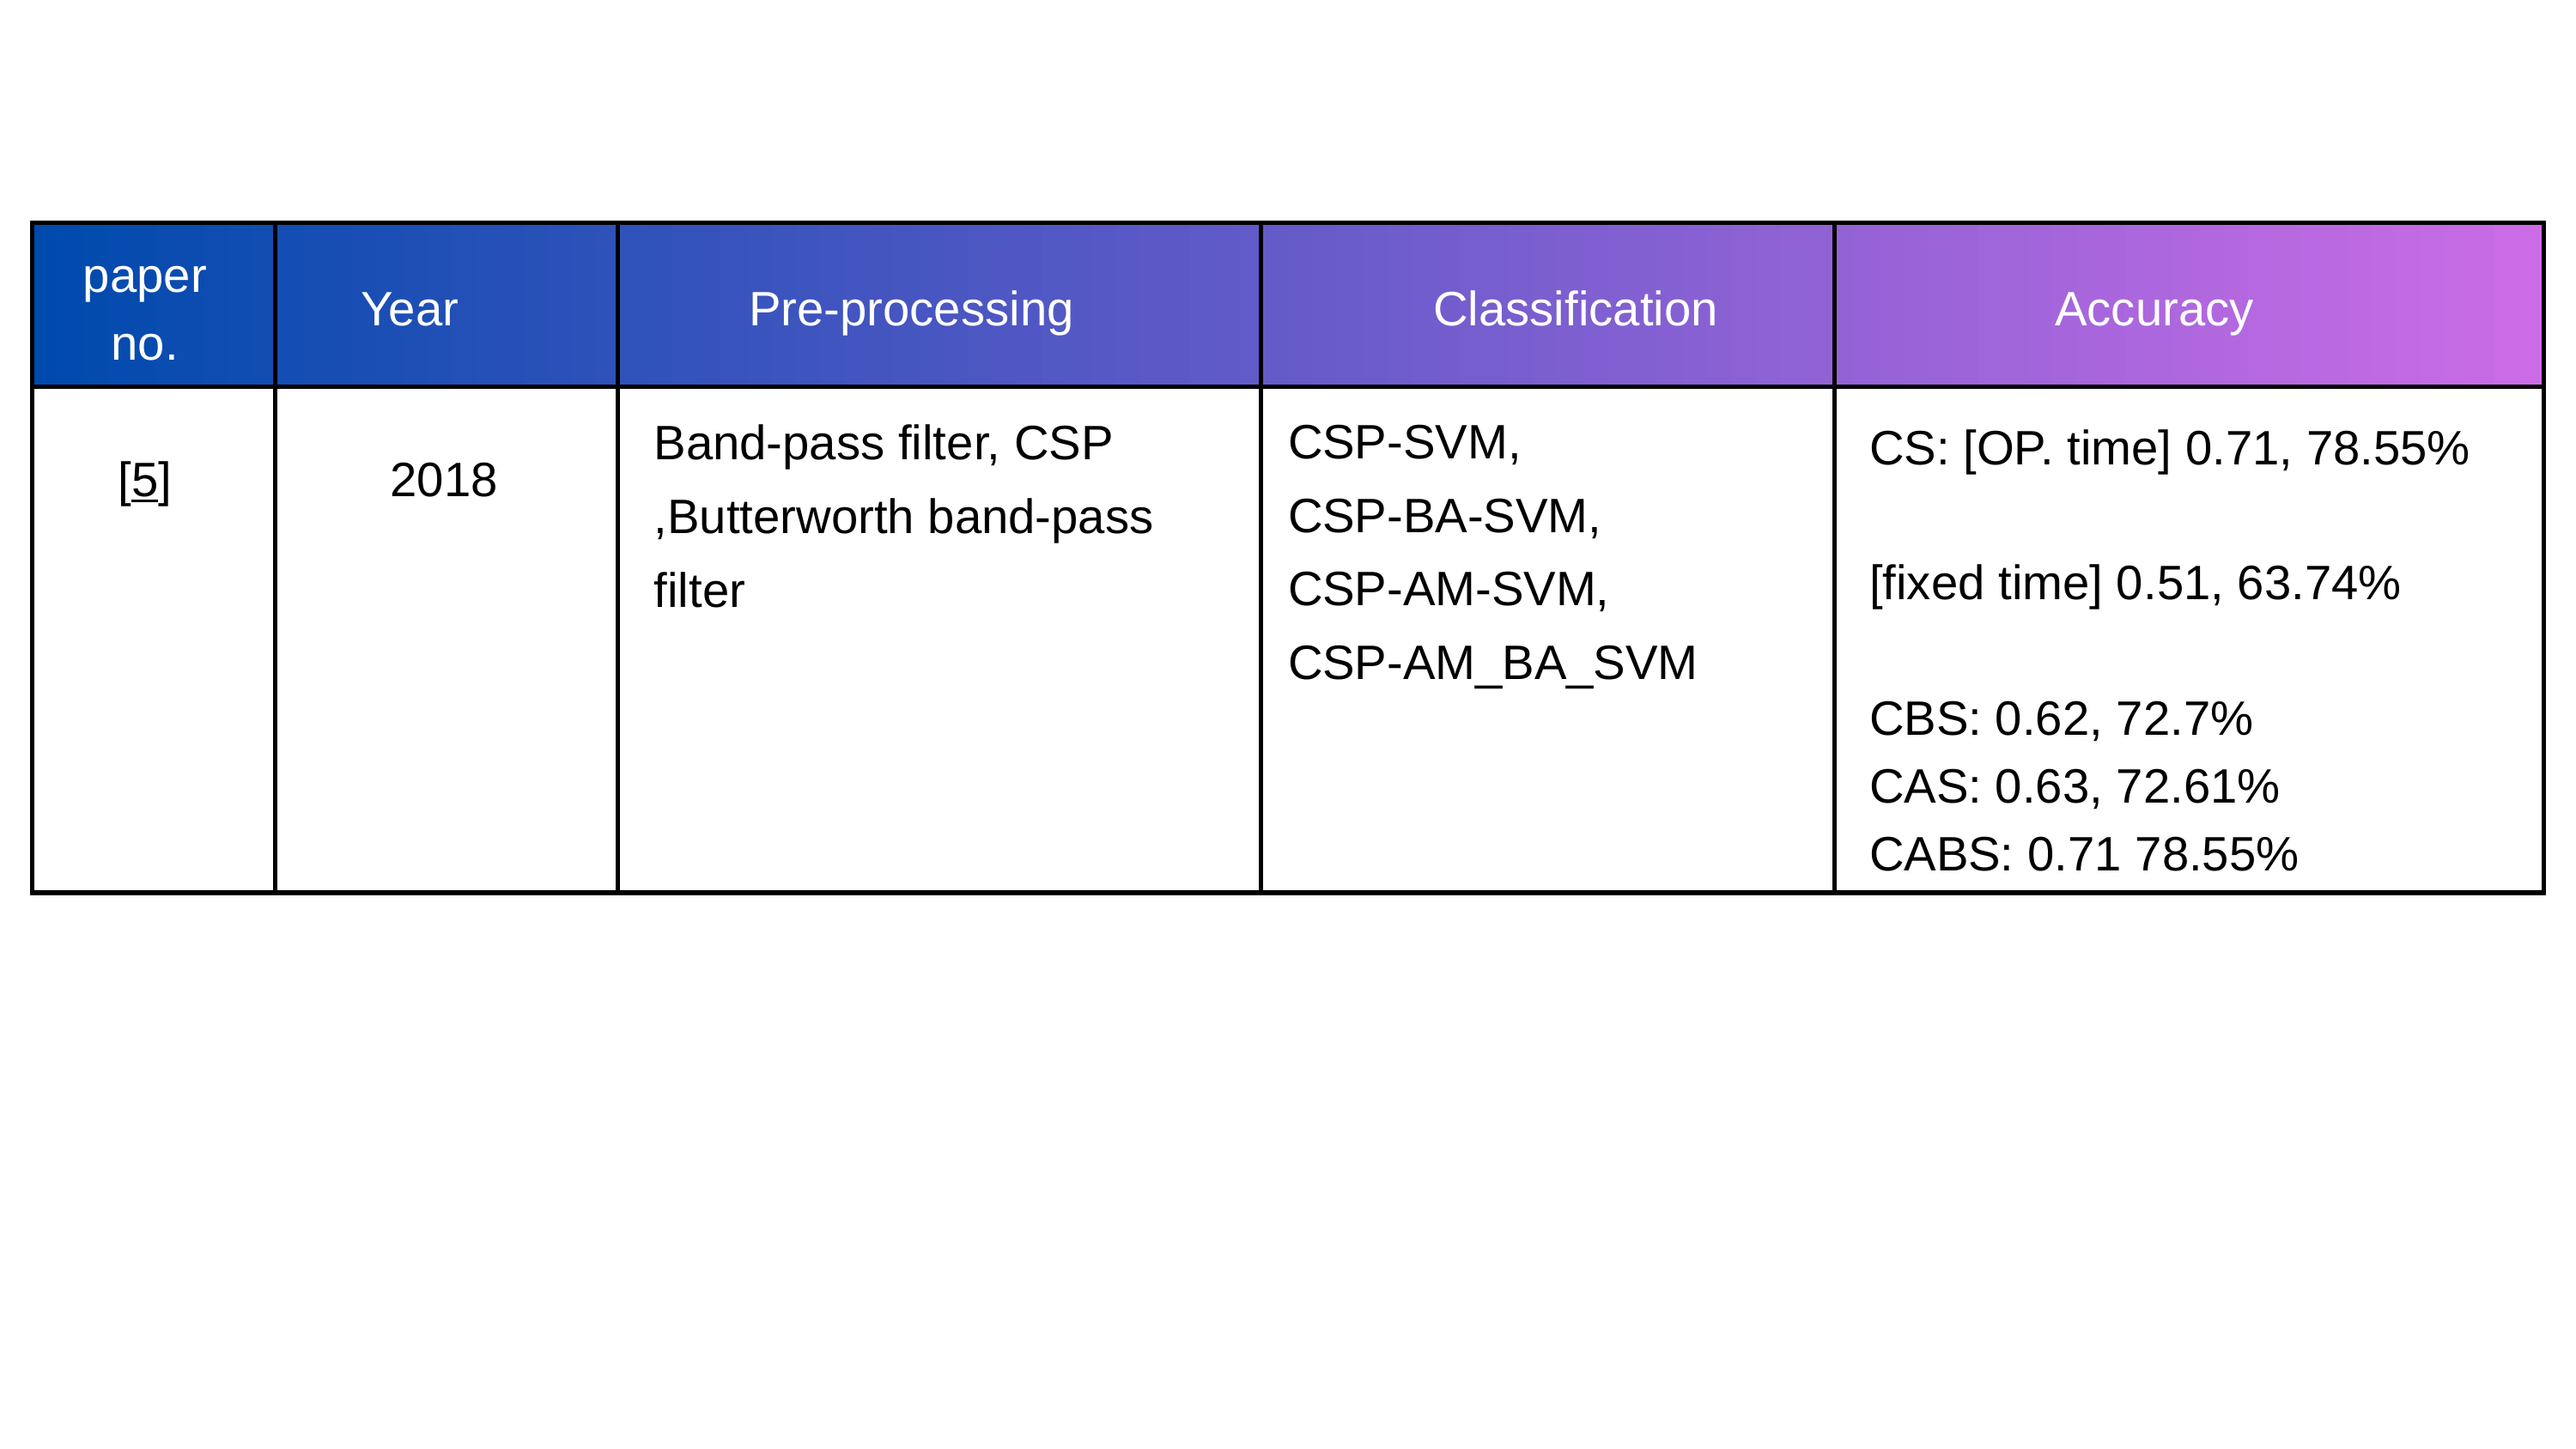

|  |  |  |  |  |
| --- | --- | --- | --- | --- |
|  |  |  |  |  |
paper no.
Accuracy
Year
Pre-processing
Classification
Band-pass filter, CSP
,Butterworth band-pass filter
CSP-SVM,
CSP-BA-SVM,
CSP-AM-SVM,
CSP-AM_BA_SVM
CS: [OP. time] 0.71, 78.55%

[fixed time] 0.51, 63.74%

CBS: 0.62, 72.7%
CAS: 0.63, 72.61%
CABS: 0.71 78.55%
[5]
2018